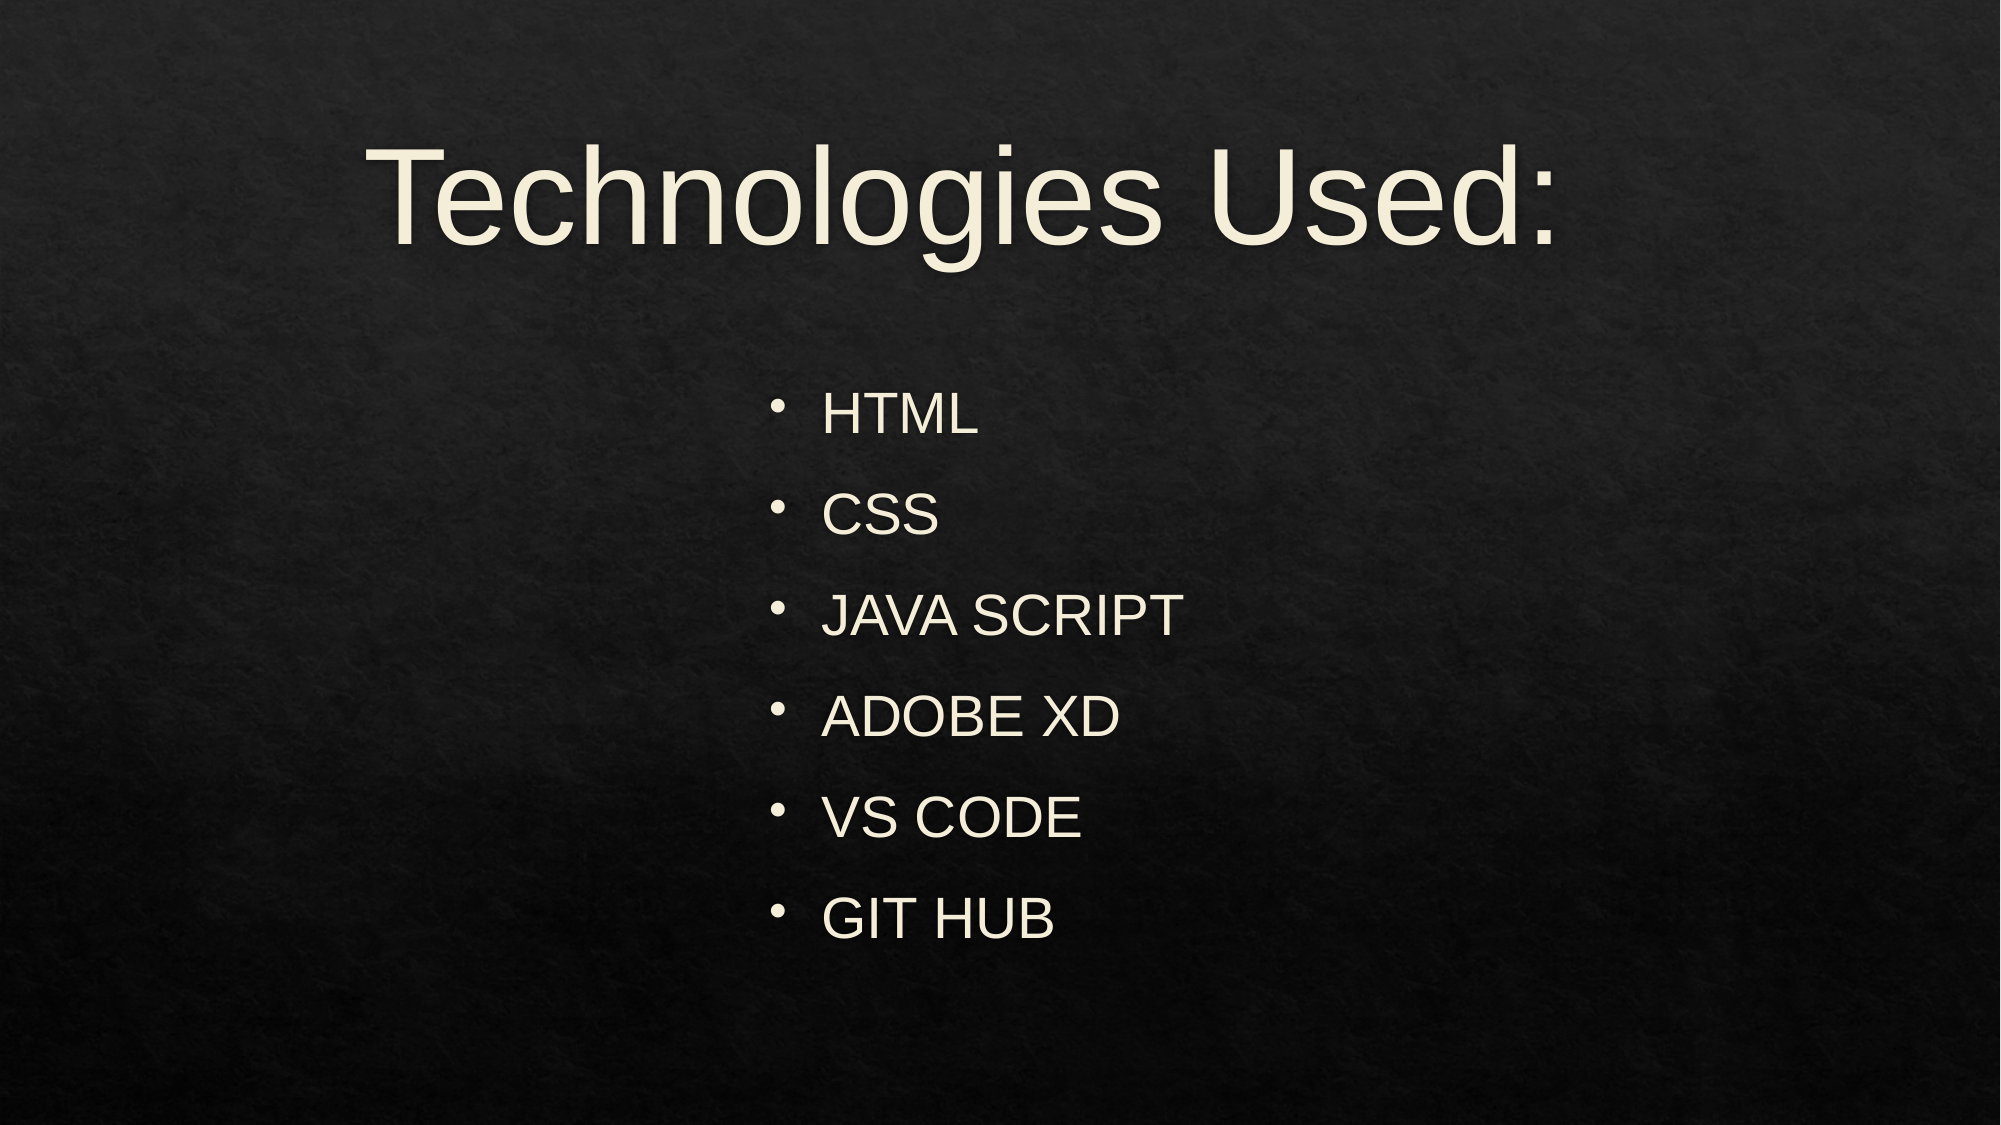

# Technologies Used:
HTML
CSS
JAVA SCRIPT
ADOBE XD
VS CODE
GIT HUB